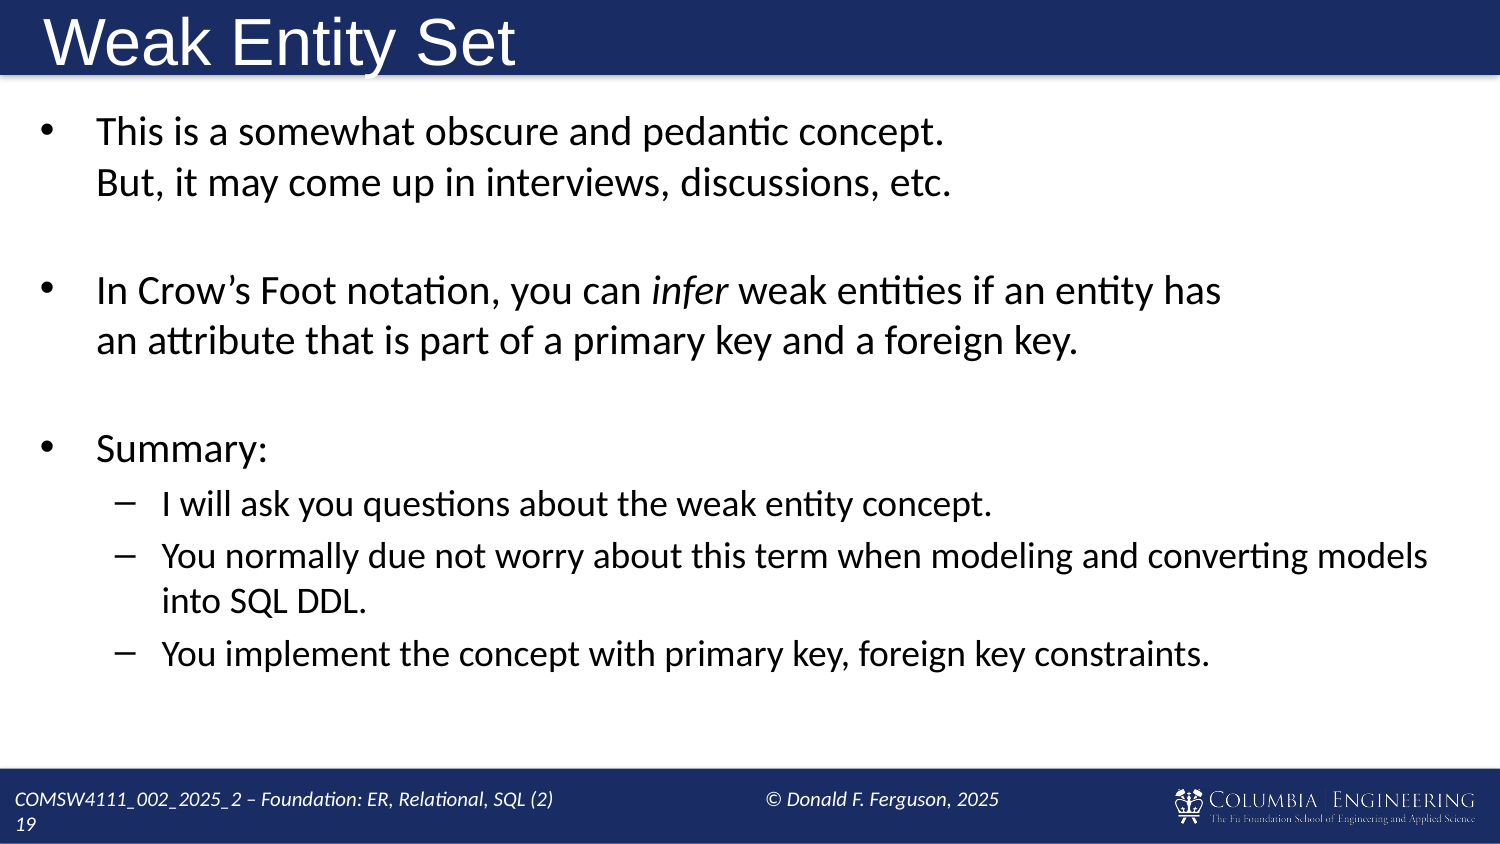

# Weak Entity Set
This is a somewhat obscure and pedantic concept.
But, it may come up in interviews, discussions, etc.
In Crow’s Foot notation, you can infer weak entities if an entity has
an attribute that is part of a primary key and a foreign key.
Summary:
I will ask you questions about the weak entity concept.
You normally due not worry about this term when modeling and converting models
into SQL DDL.
You implement the concept with primary key, foreign key constraints.